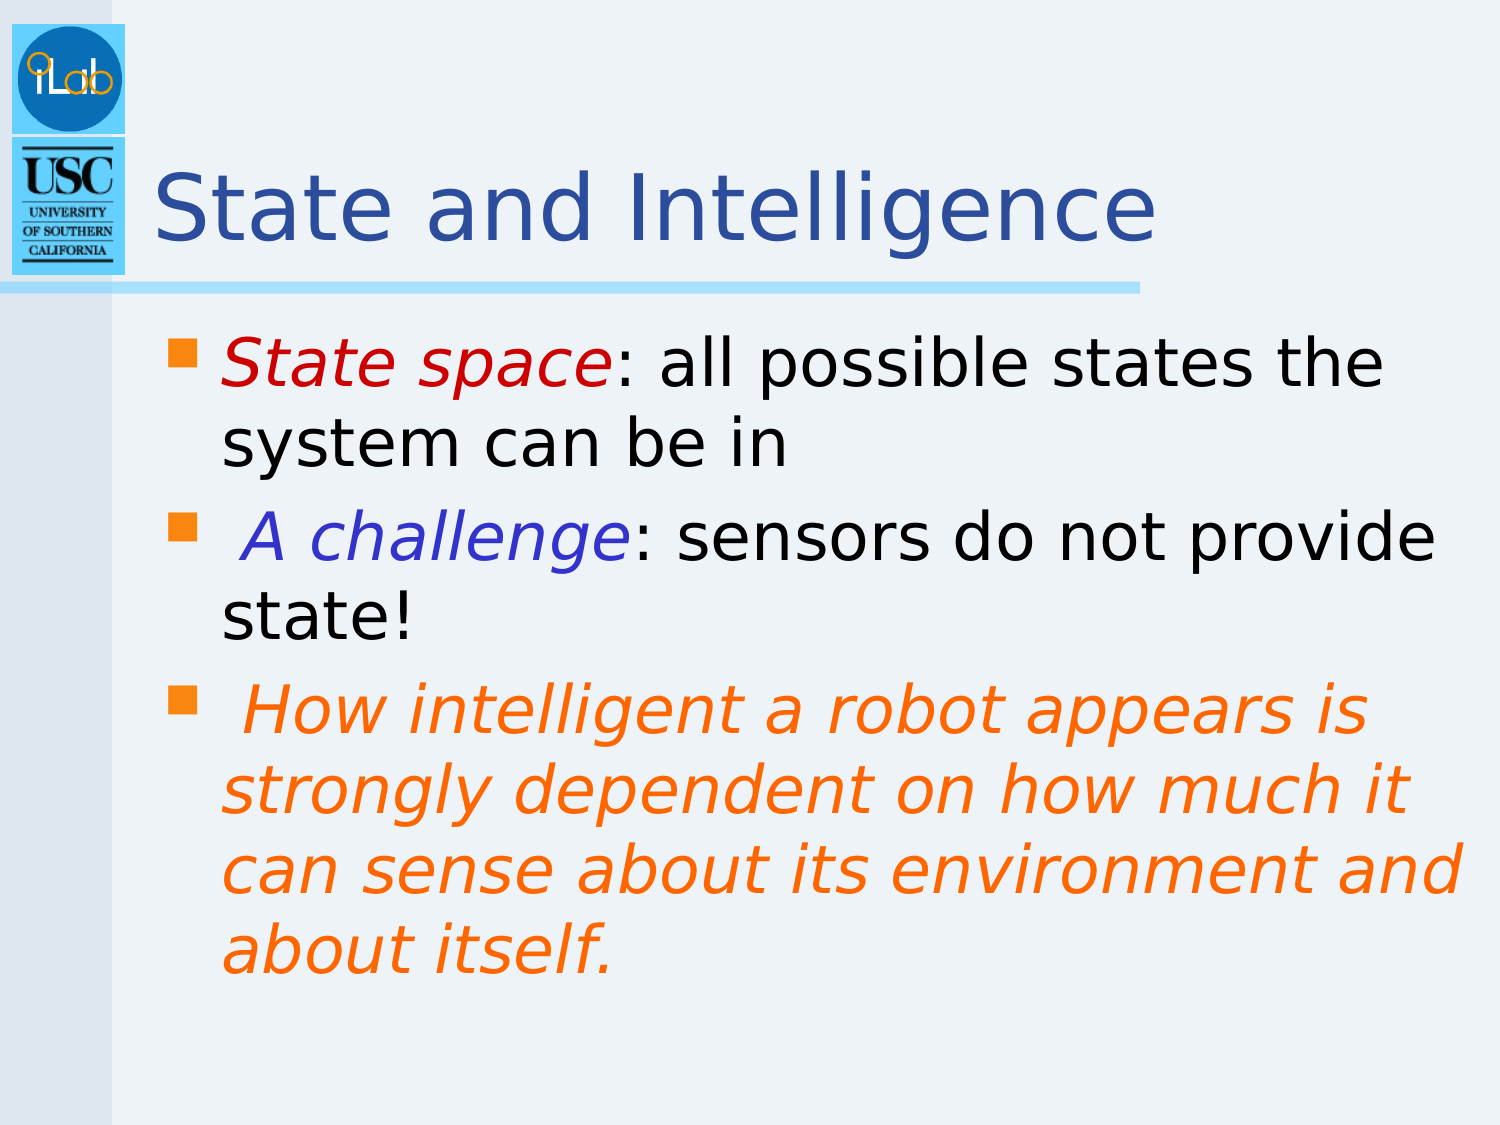

# State and Intelligence
State space: all possible states the system can be in
 A challenge: sensors do not provide state!
 How intelligent a robot appears is strongly dependent on how much it can sense about its environment and about itself.